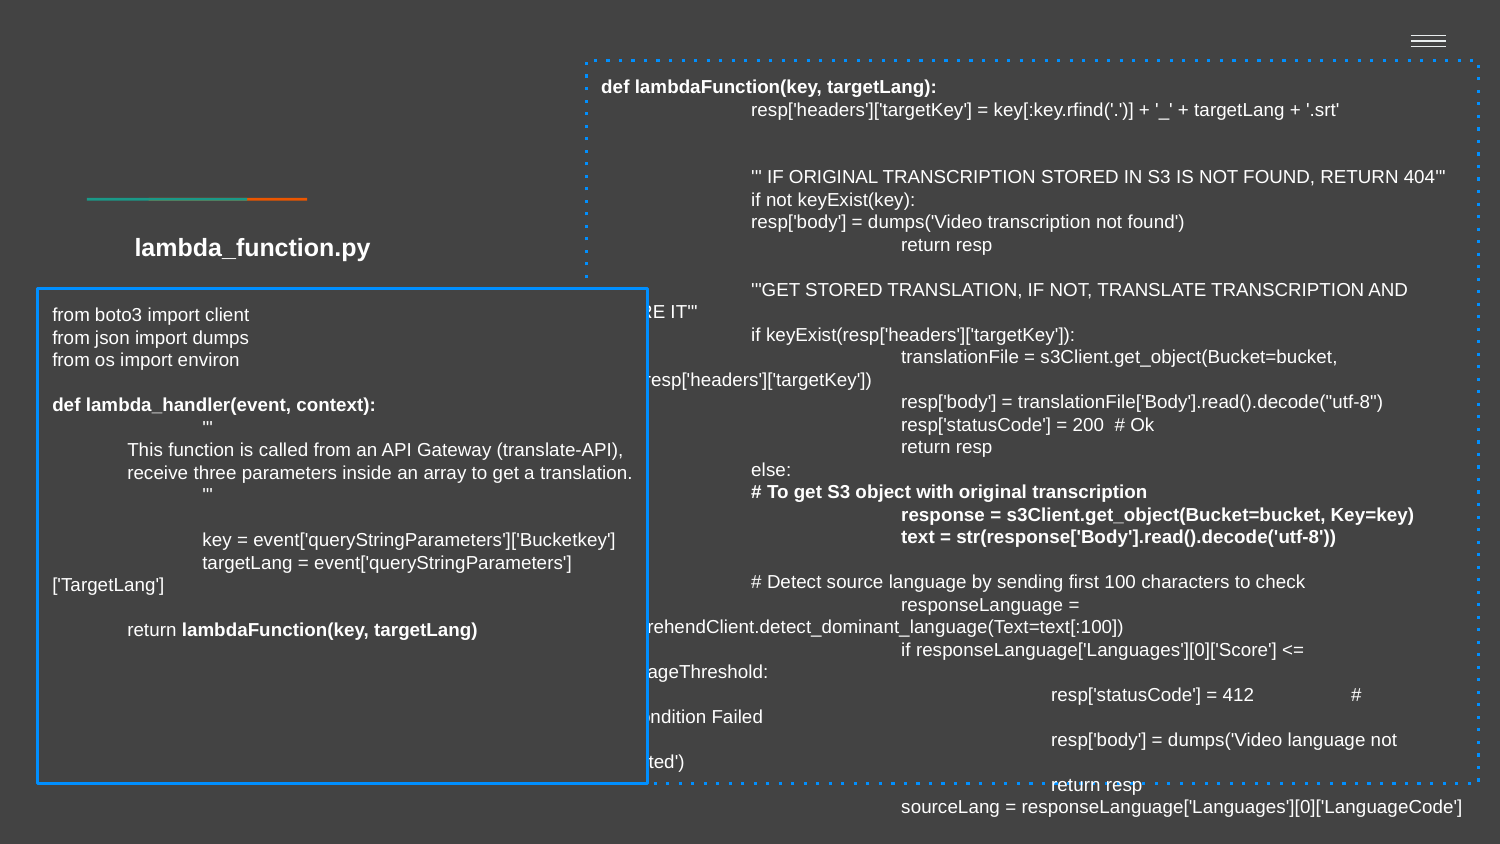

def lambdaFunction(key, targetLang):
	resp['headers']['targetKey'] = key[:key.rfind('.')] + '_' + targetLang + '.srt'

	''' IF ORIGINAL TRANSCRIPTION STORED IN S3 IS NOT FOUND, RETURN 404'''
	if not keyExist(key):
    	resp['body'] = dumps('Video transcription not found')
    		return resp

	'''GET STORED TRANSLATION, IF NOT, TRANSLATE TRANSCRIPTION AND STORE IT'''
	if keyExist(resp['headers']['targetKey']):
    		translationFile = s3Client.get_object(Bucket=bucket, Key=resp['headers']['targetKey'])
    		resp['body'] = translationFile['Body'].read().decode("utf-8")
    		resp['statusCode'] = 200  # Ok
    		return resp
	else:
    	# To get S3 object with original transcription
    		response = s3Client.get_object(Bucket=bucket, Key=key)
    		text = str(response['Body'].read().decode('utf-8'))

    	# Detect source language by sending first 100 characters to check
    		responseLanguage = comprehendClient.detect_dominant_language(Text=text[:100])
    		if responseLanguage['Languages'][0]['Score'] <= languageThreshold:
        			resp['statusCode'] = 412	# Precondition Failed
        			resp['body'] = dumps('Video language not soported')
        			return resp
    		sourceLang = responseLanguage['Languages'][0]['LanguageCode']

# lambda_function.py
from boto3 import client
from json import dumps
from os import environ

def lambda_handler(event, context):
	'''
This function is called from an API Gateway (translate-API),
receive three parameters inside an array to get a translation.
	'''

	key = event['queryStringParameters']['Bucketkey']
	targetLang = event['queryStringParameters']['TargetLang']

return lambdaFunction(key, targetLang)